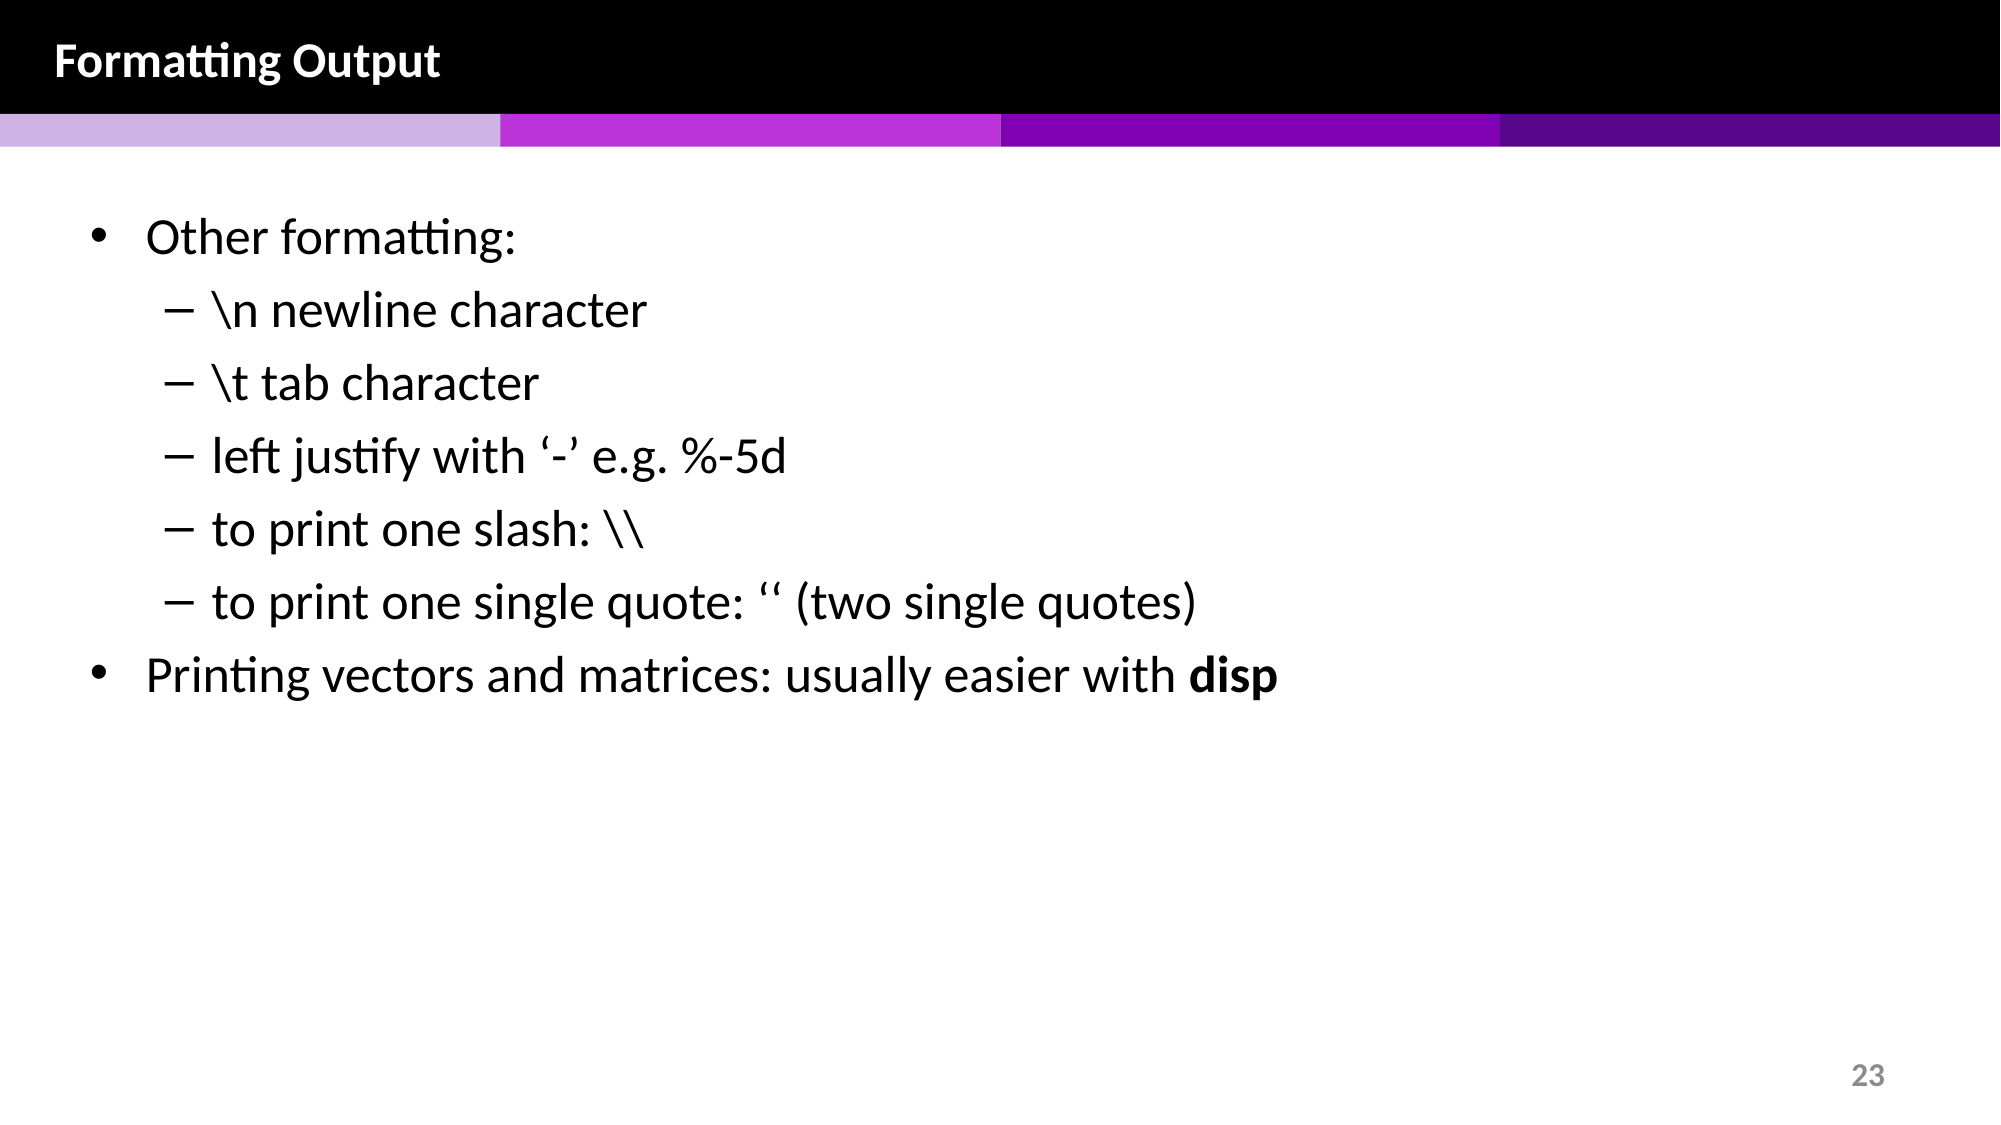

Formatting Output
Other formatting:
\n newline character
\t tab character
left justify with ‘-’ e.g. %-5d
to print one slash: \\
to print one single quote: ‘‘ (two single quotes)
Printing vectors and matrices: usually easier with disp